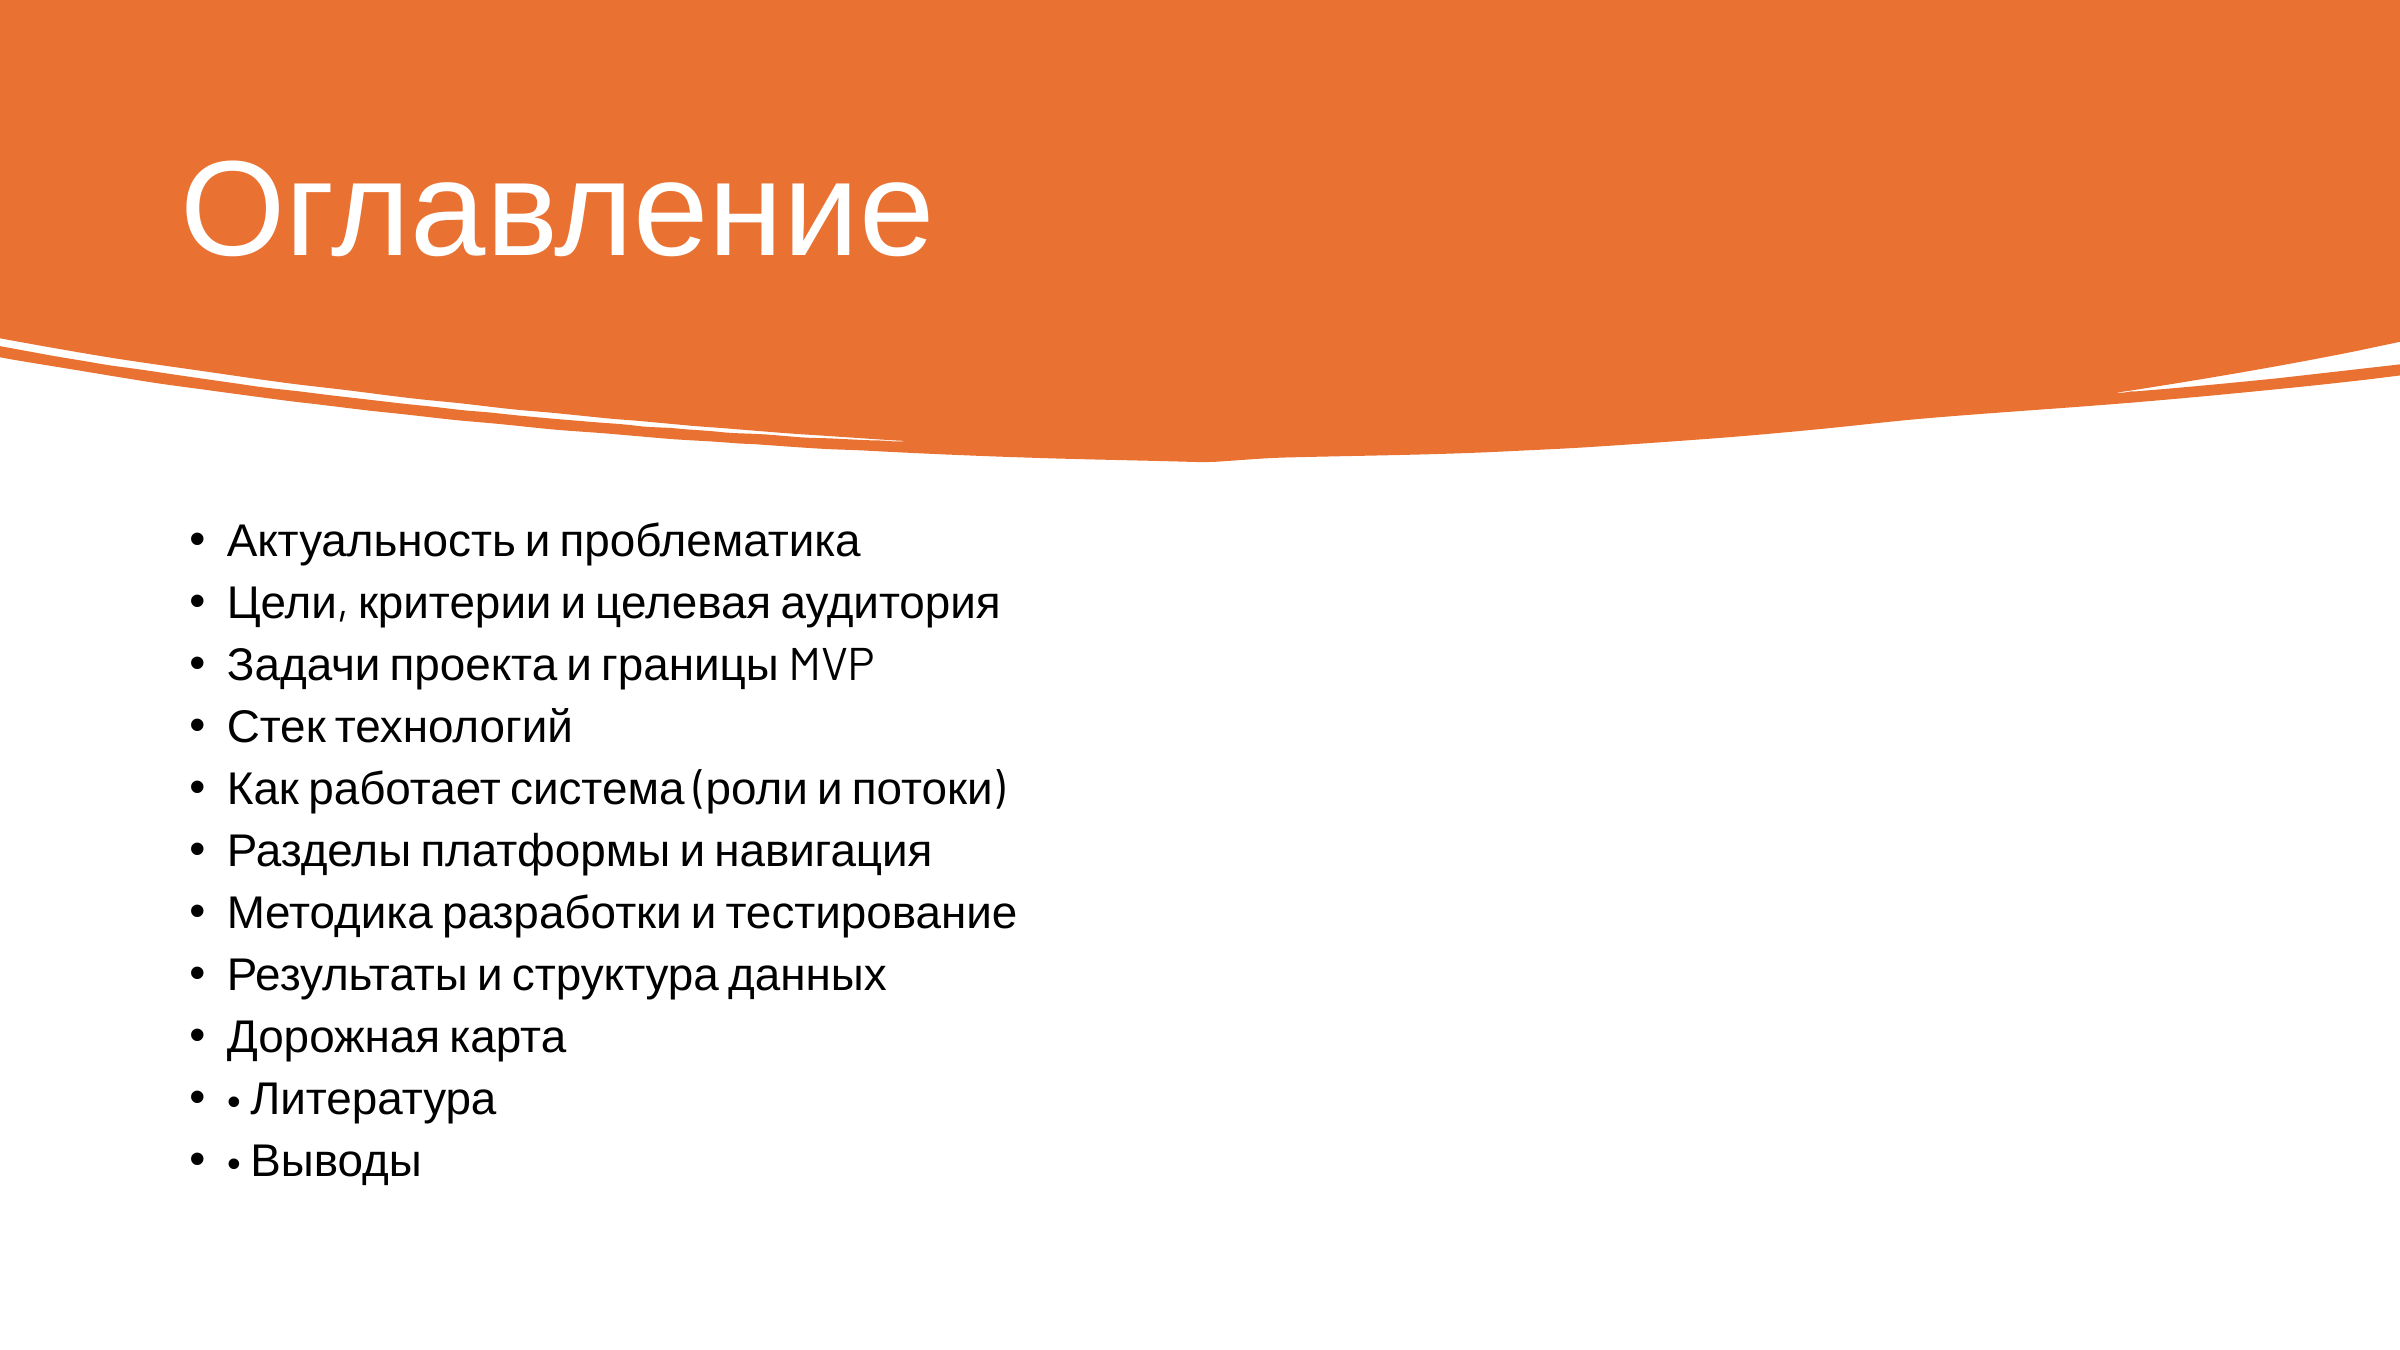

Оглавление
Актуальность и проблематика
Цели, критерии и целевая аудитория
Задачи проекта и границы MVP
Стек технологий
Как работает система (роли и потоки)
Разделы платформы и навигация
Методика разработки и тестирование
Результаты и структура данных
Дорожная карта
• Литература
• Выводы